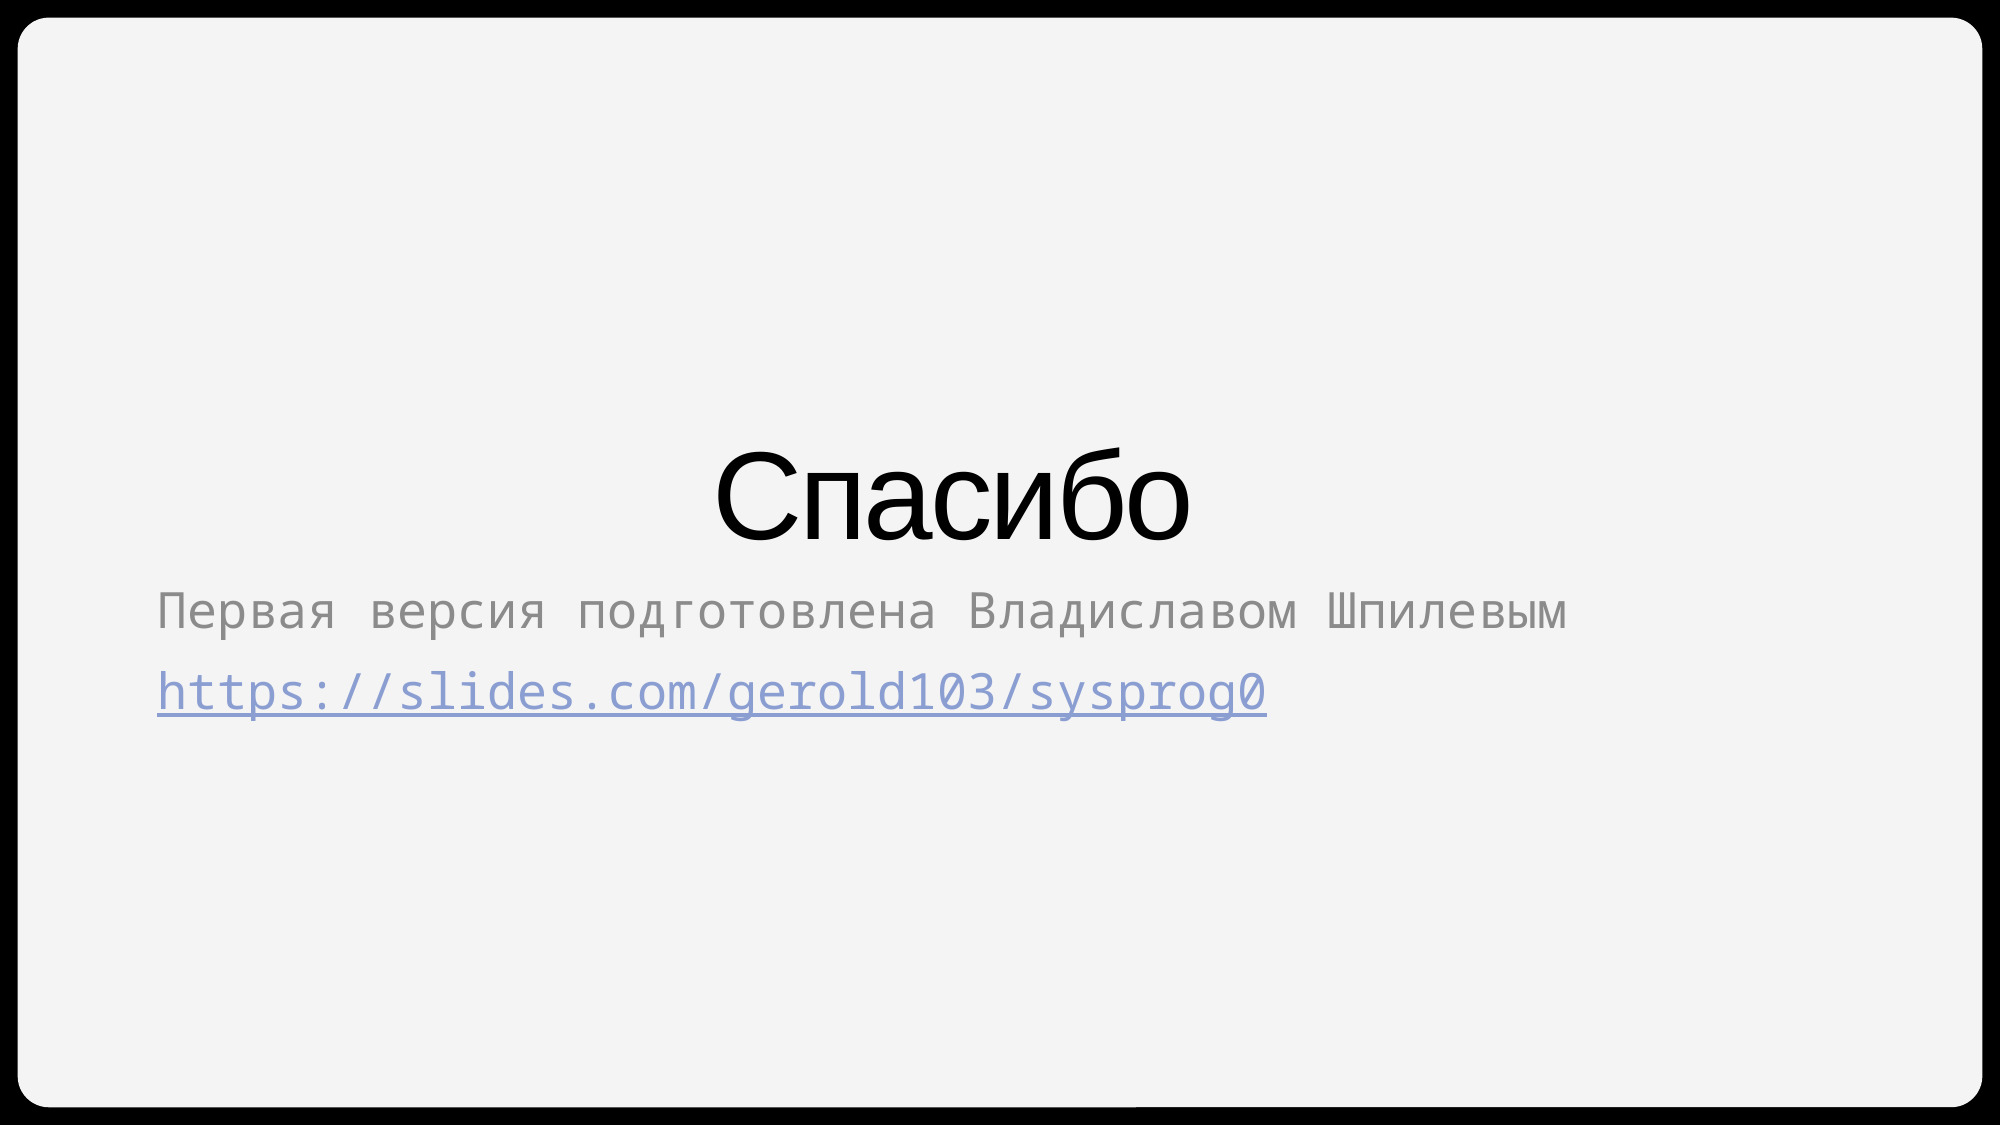

# Спасибо
Первая версия подготовлена Владиславом Шпилевым
https://slides.com/gerold103/sysprog0